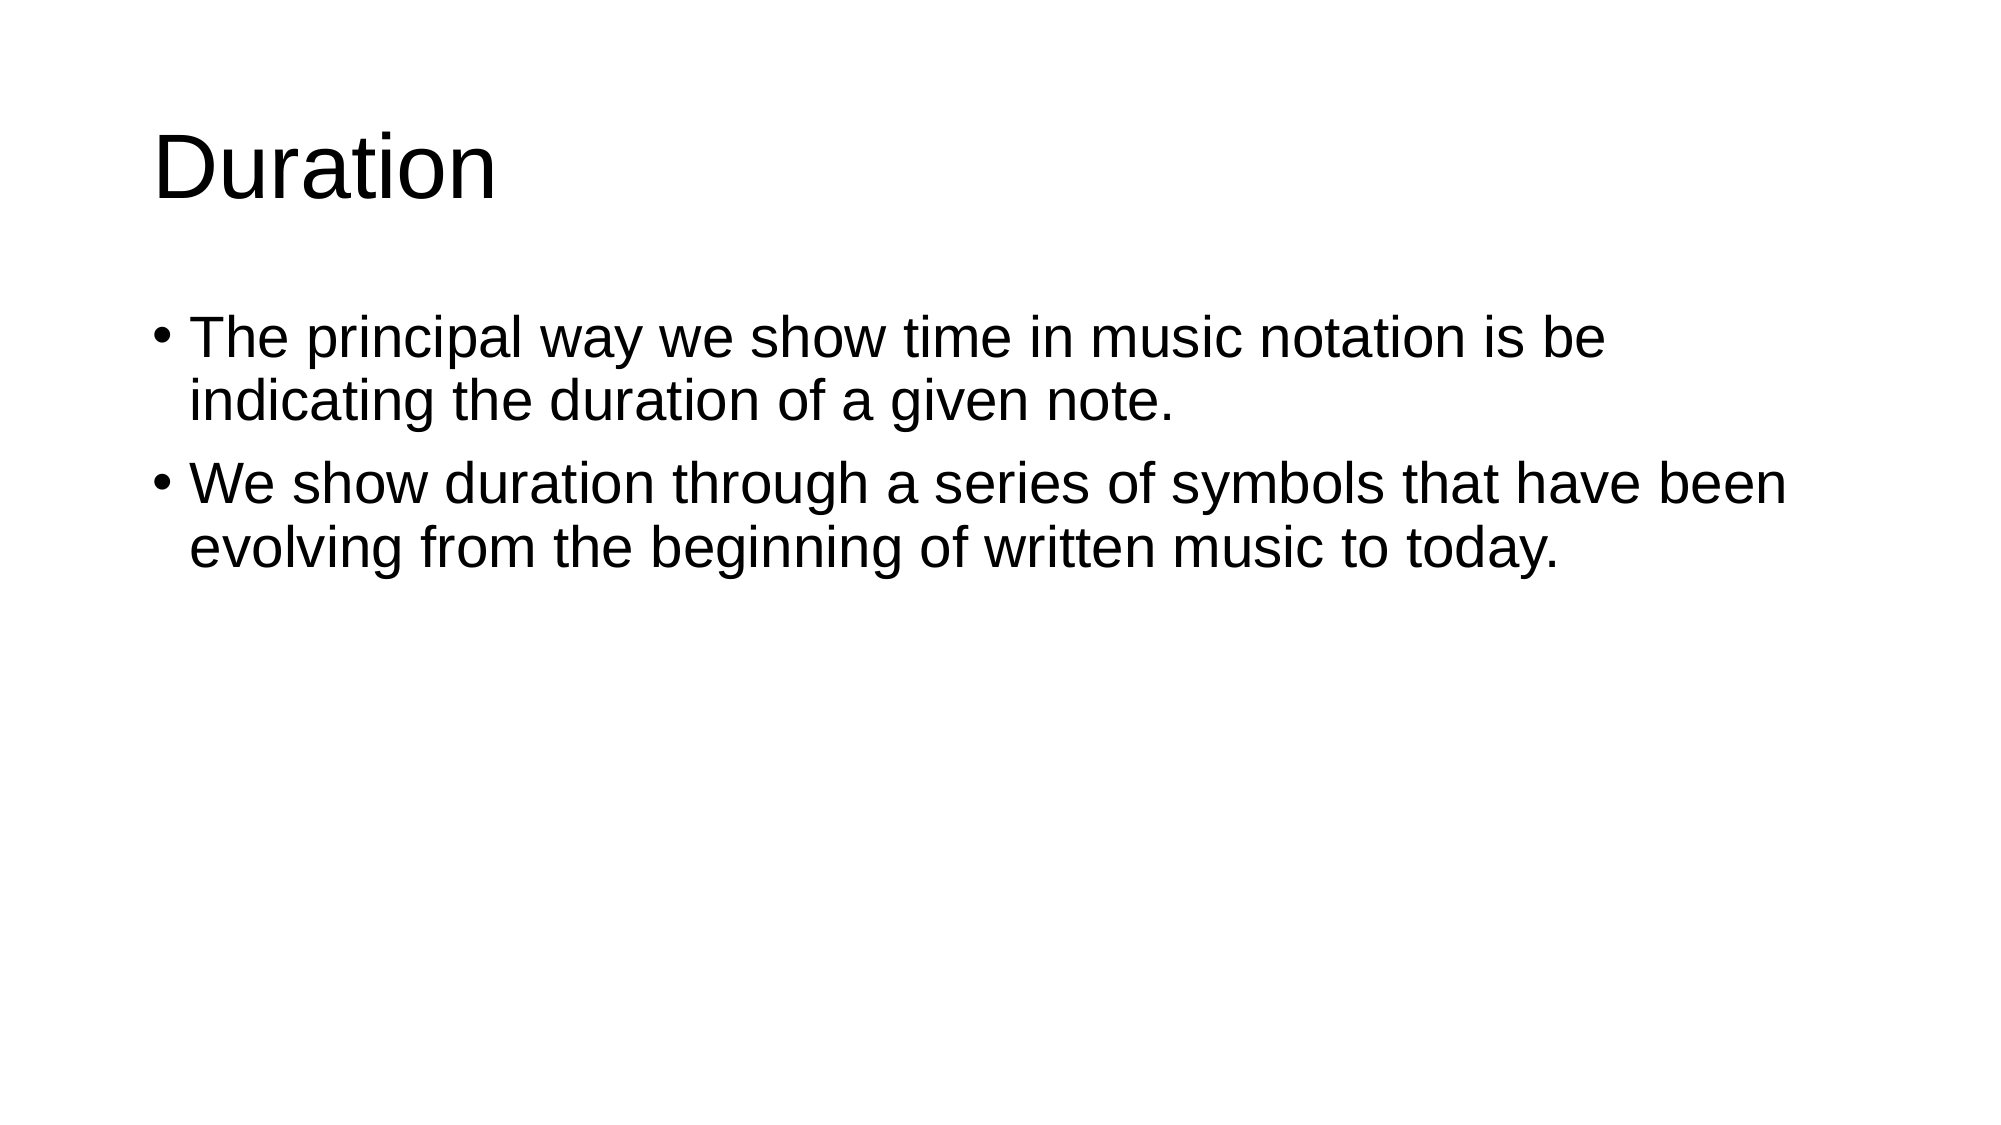

# Duration
The principal way we show time in music notation is be indicating the duration of a given note.
We show duration through a series of symbols that have been evolving from the beginning of written music to today.